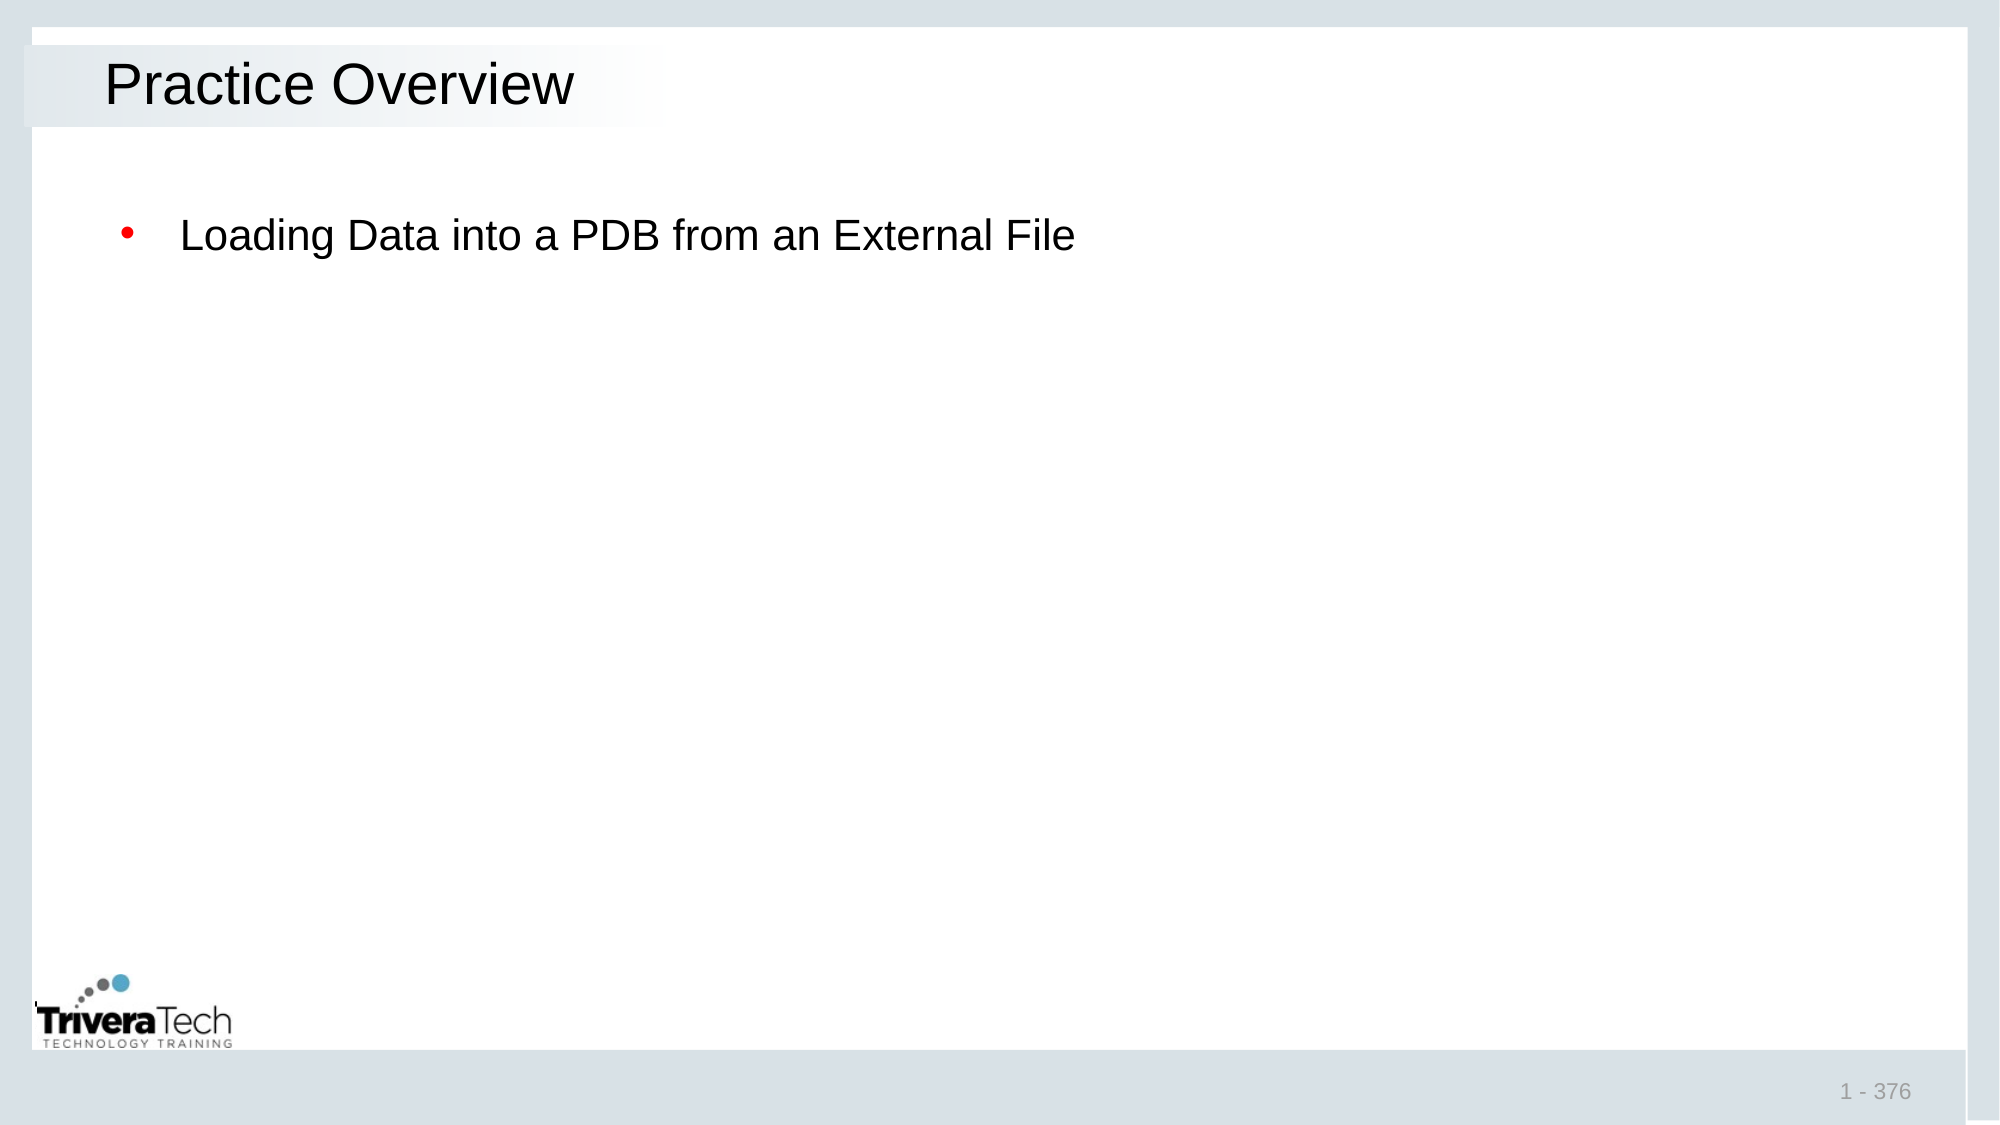

# Practice Overview

Loading Data into a PDB from an External File